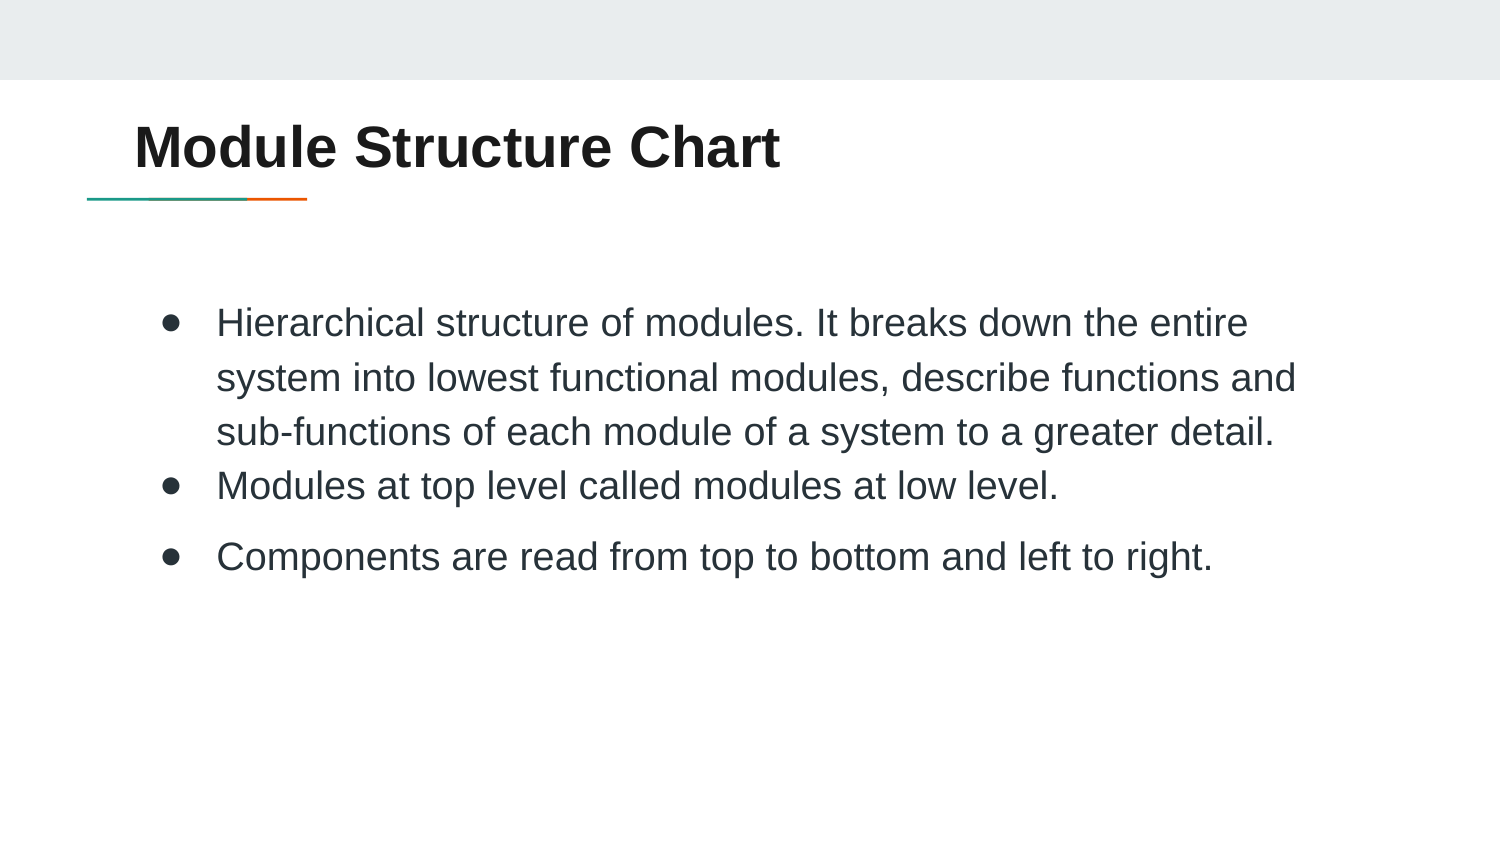

# Module Structure Chart
Hierarchical structure of modules. It breaks down the entire system into lowest functional modules, describe functions and sub-functions of each module of a system to a greater detail.
Modules at top level called modules at low level.
Components are read from top to bottom and left to right.